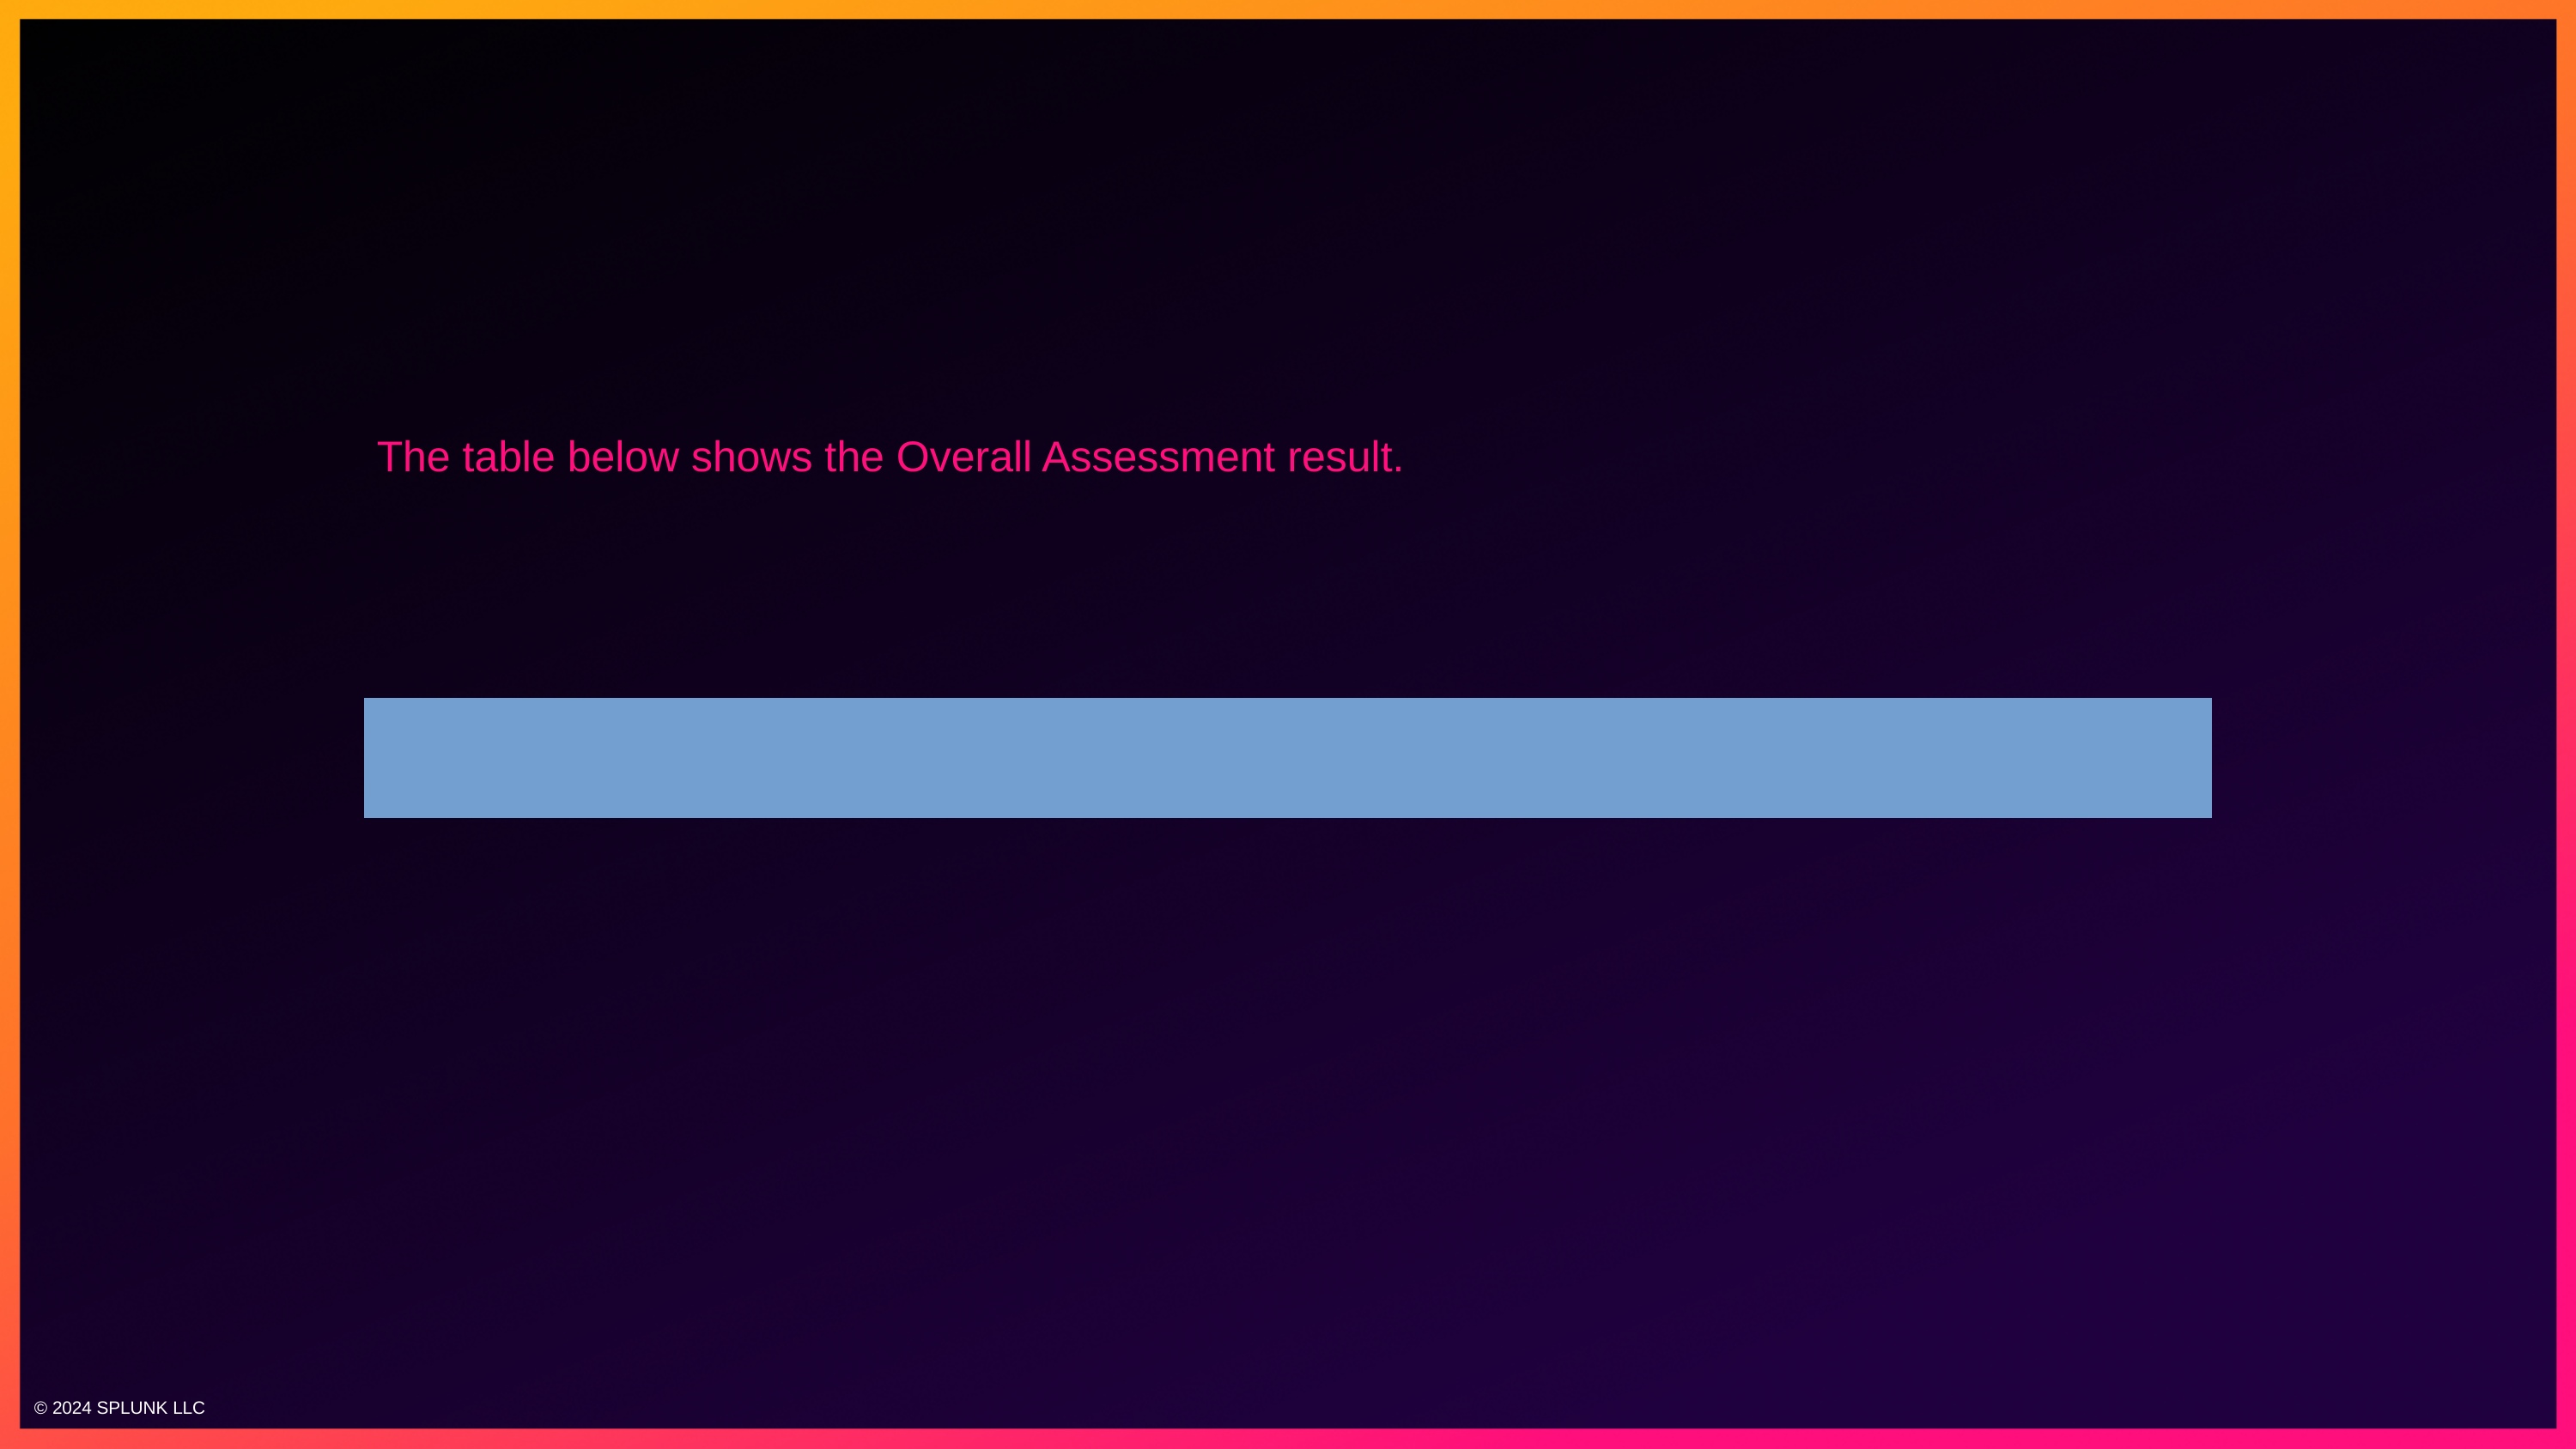

#
The table below shows the Overall Assessment result.